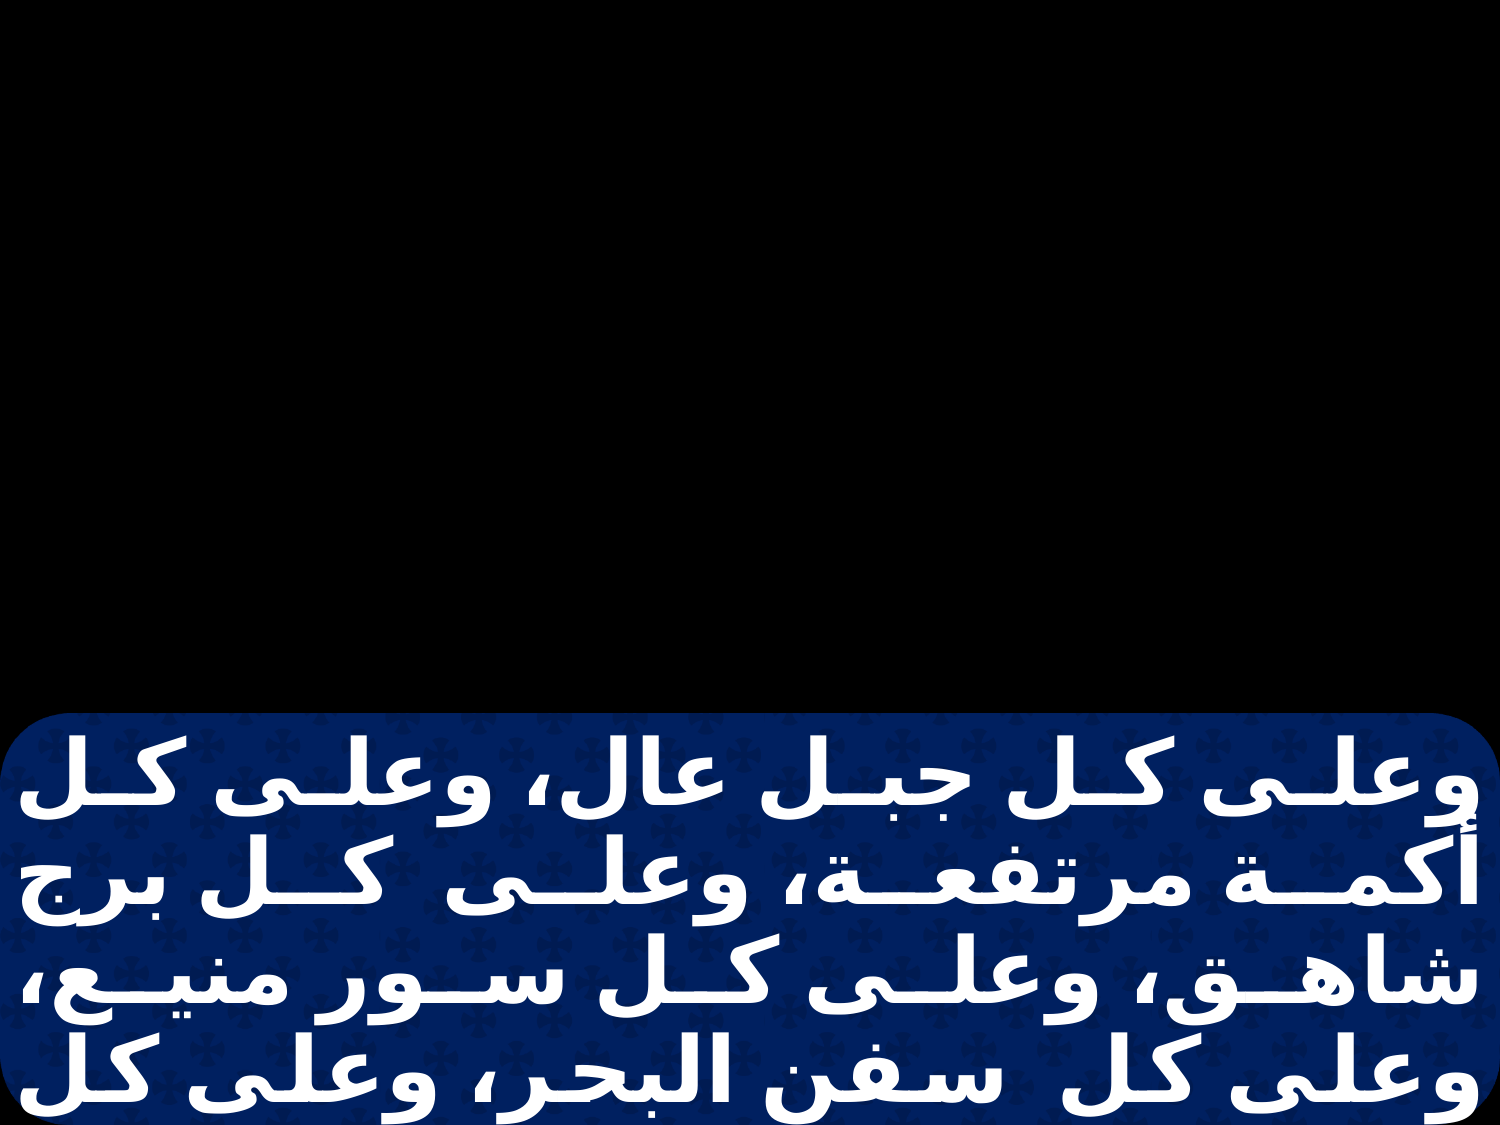

وعلى كل جبل عال، وعلى كل أكمة مرتفعة، وعلى  كل برج شاهق، وعلى كل سور منيع، وعلى كل  سفن البحر، وعلى كل منظر سفن البحر الحسنة.  ويذل كل إنسان، ويسقط ارتفاع البشر، ويتعالى